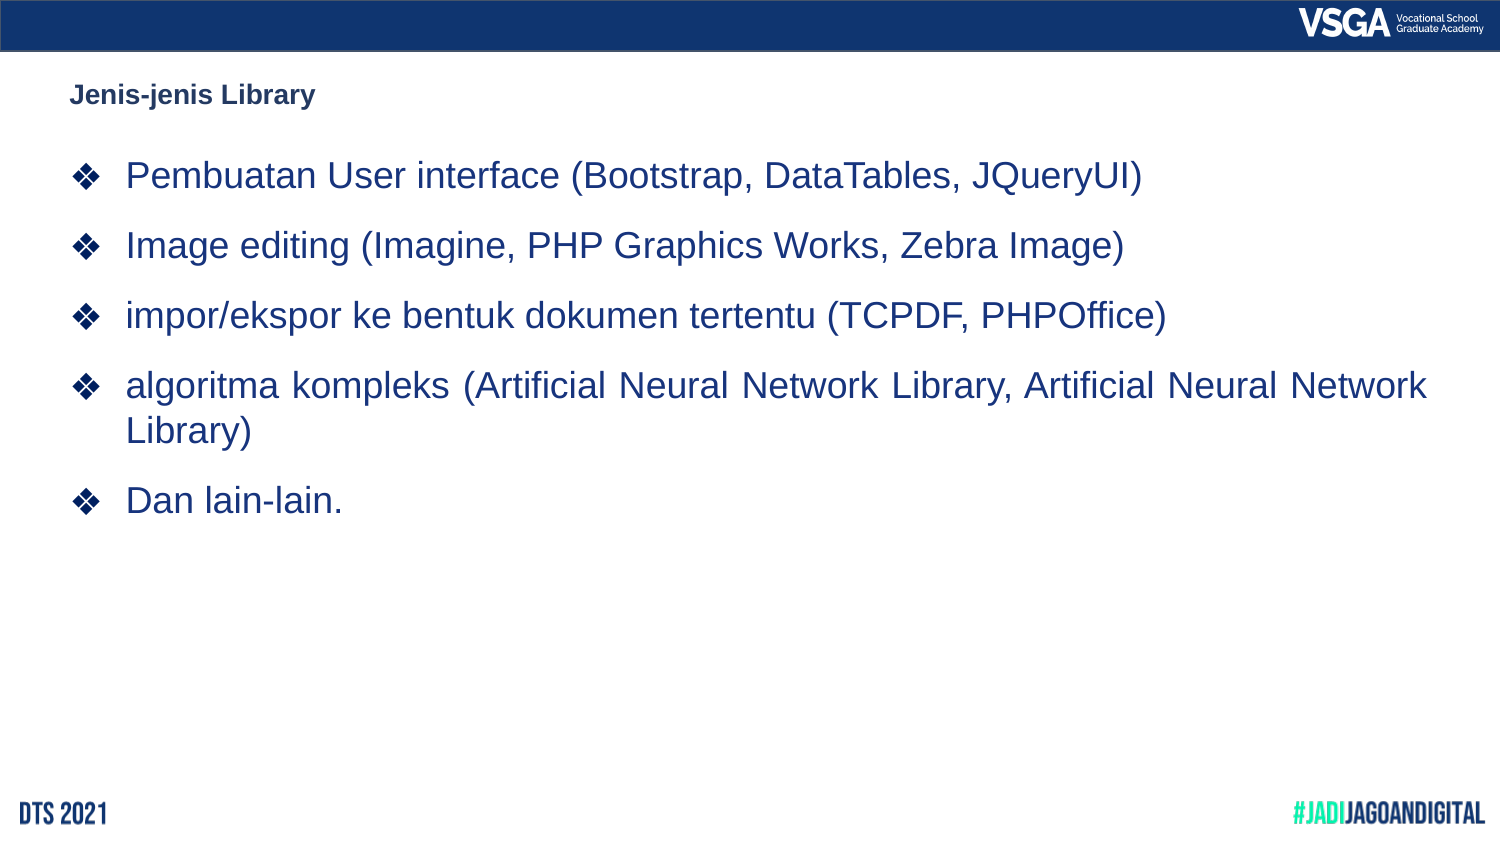

Jenis-jenis Library
Pembuatan User interface (Bootstrap, DataTables, JQueryUI)
Image editing (Imagine, PHP Graphics Works, Zebra Image)
impor/ekspor ke bentuk dokumen tertentu (TCPDF, PHPOffice)
algoritma kompleks (Artificial Neural Network Library, Artificial Neural Network Library)
Dan lain-lain.